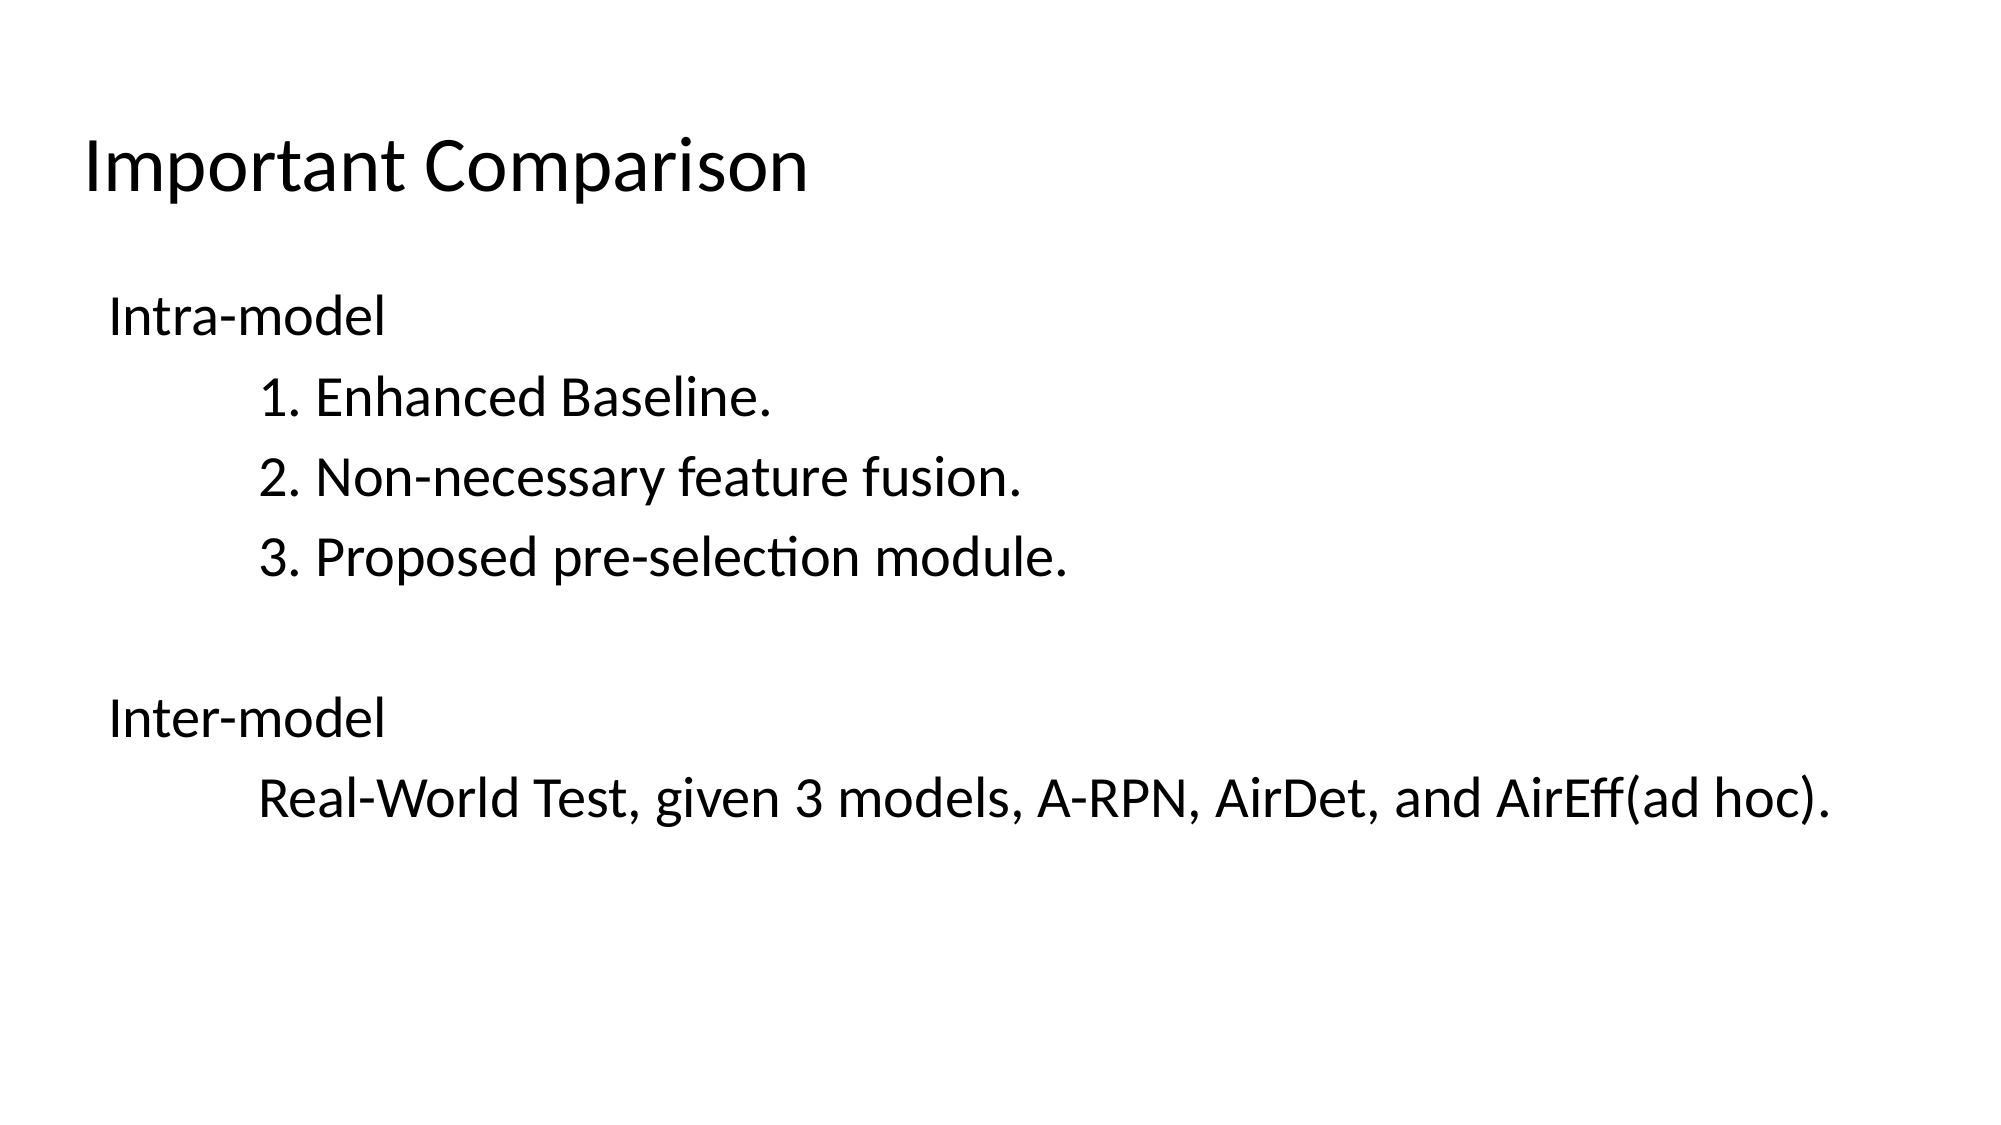

# Important Comparison
Intra-model
	1. Enhanced Baseline.
	2. Non-necessary feature fusion.
	3. Proposed pre-selection module.

Inter-model
	Real-World Test, given 3 models, A-RPN, AirDet, and AirEff(ad hoc).